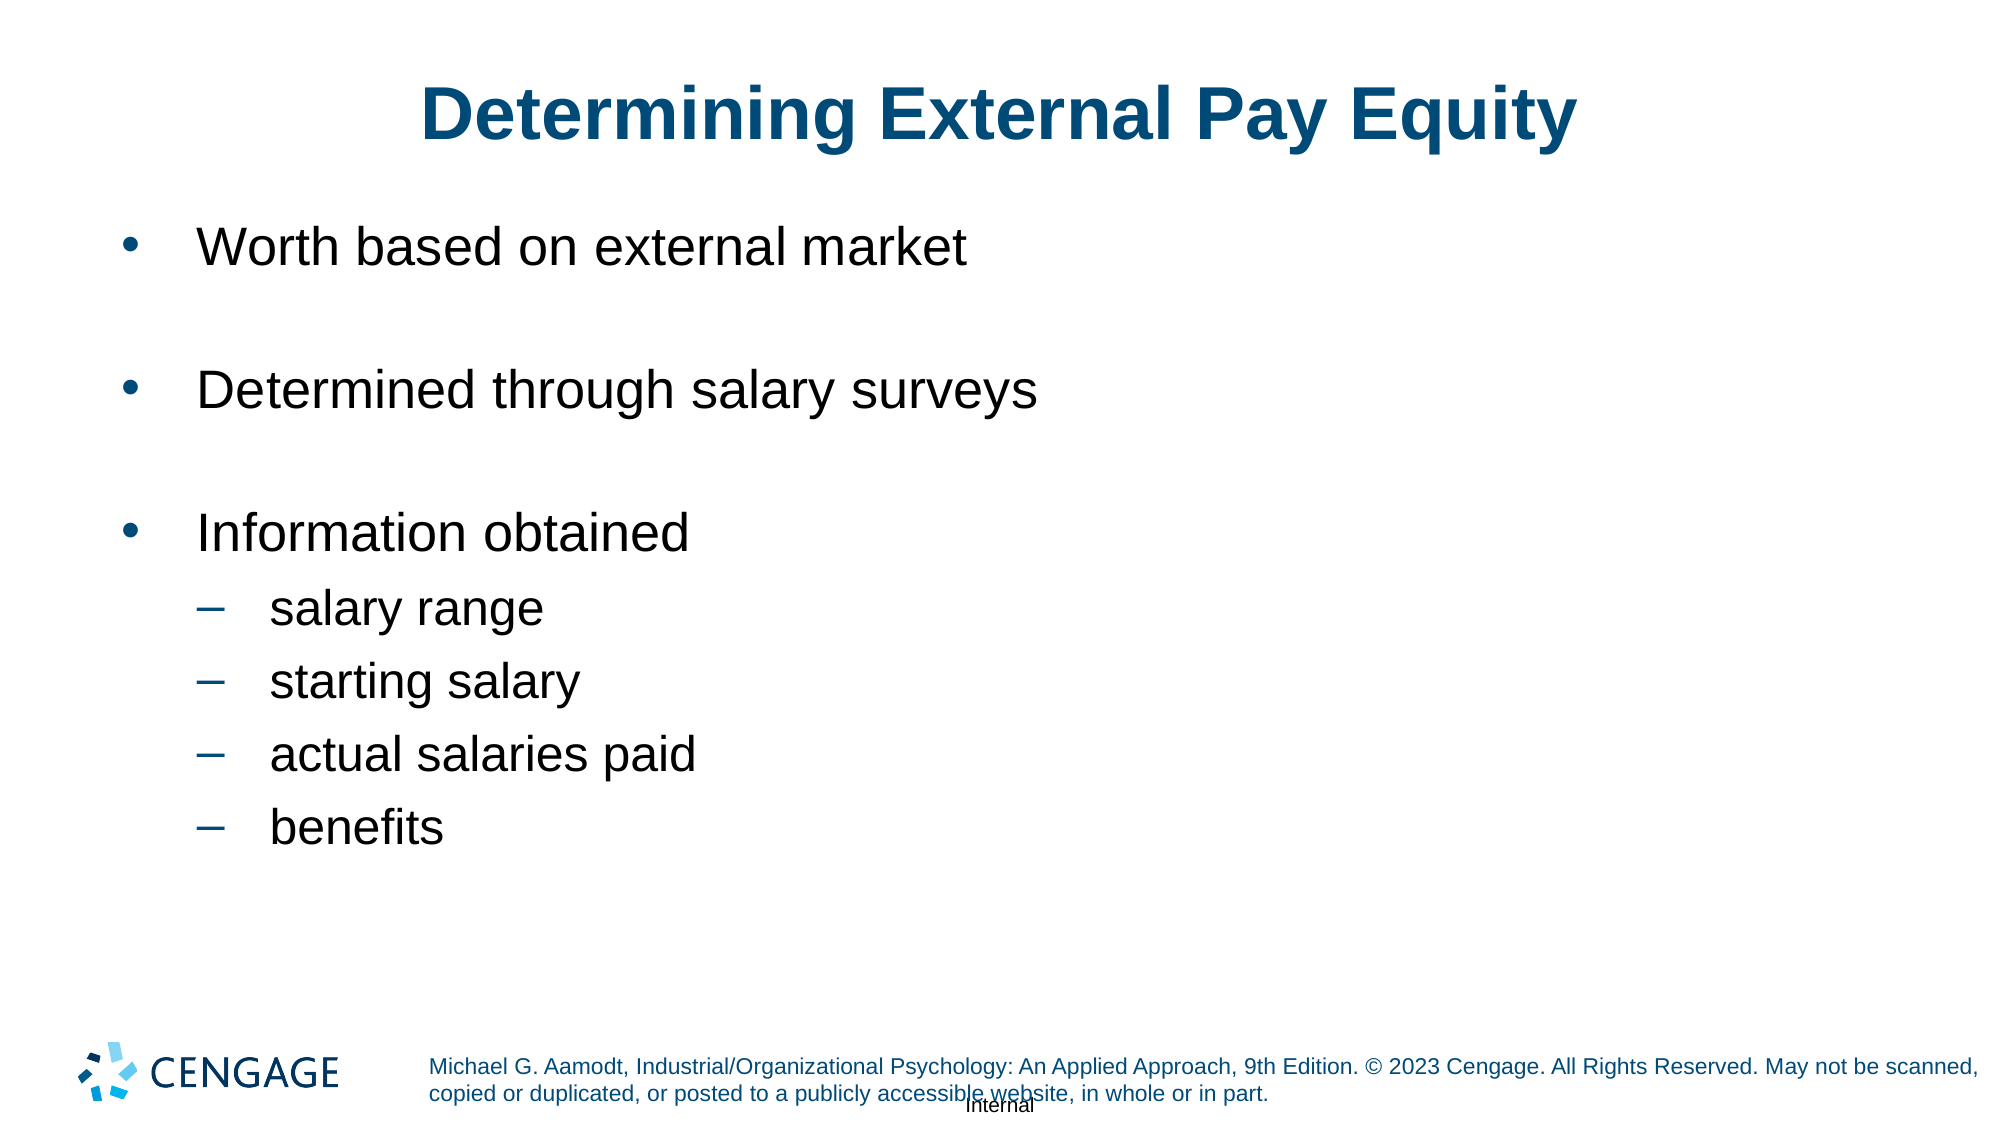

# Determining External Pay Equity
Worth based on external market
Determined through salary surveys
Information obtained
salary range
starting salary
actual salaries paid
benefits